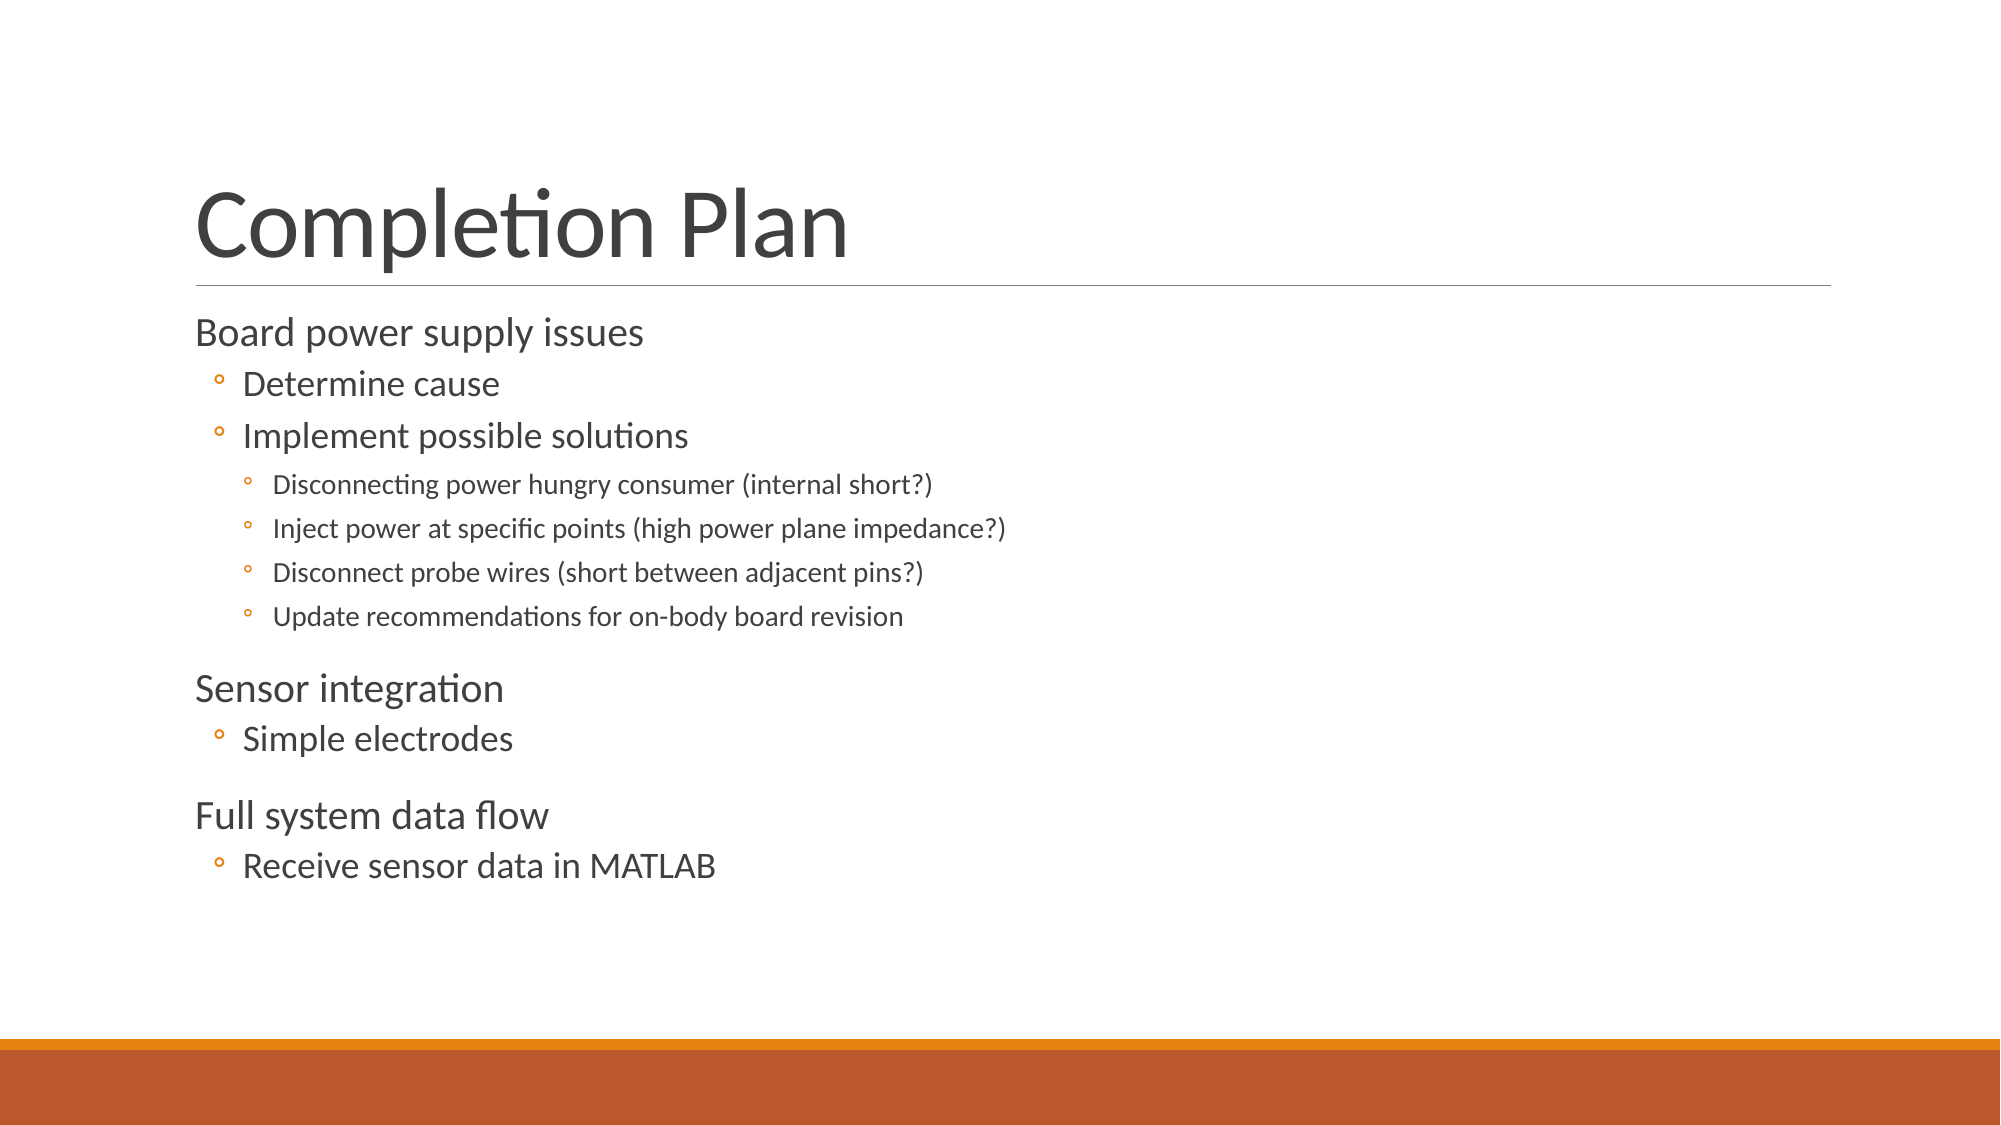

# Completion Plan
Board power supply issues
Determine cause
Implement possible solutions
Disconnecting power hungry consumer (internal short?)
Inject power at specific points (high power plane impedance?)
Disconnect probe wires (short between adjacent pins?)
Update recommendations for on-body board revision
Sensor integration
Simple electrodes
Full system data flow
Receive sensor data in MATLAB